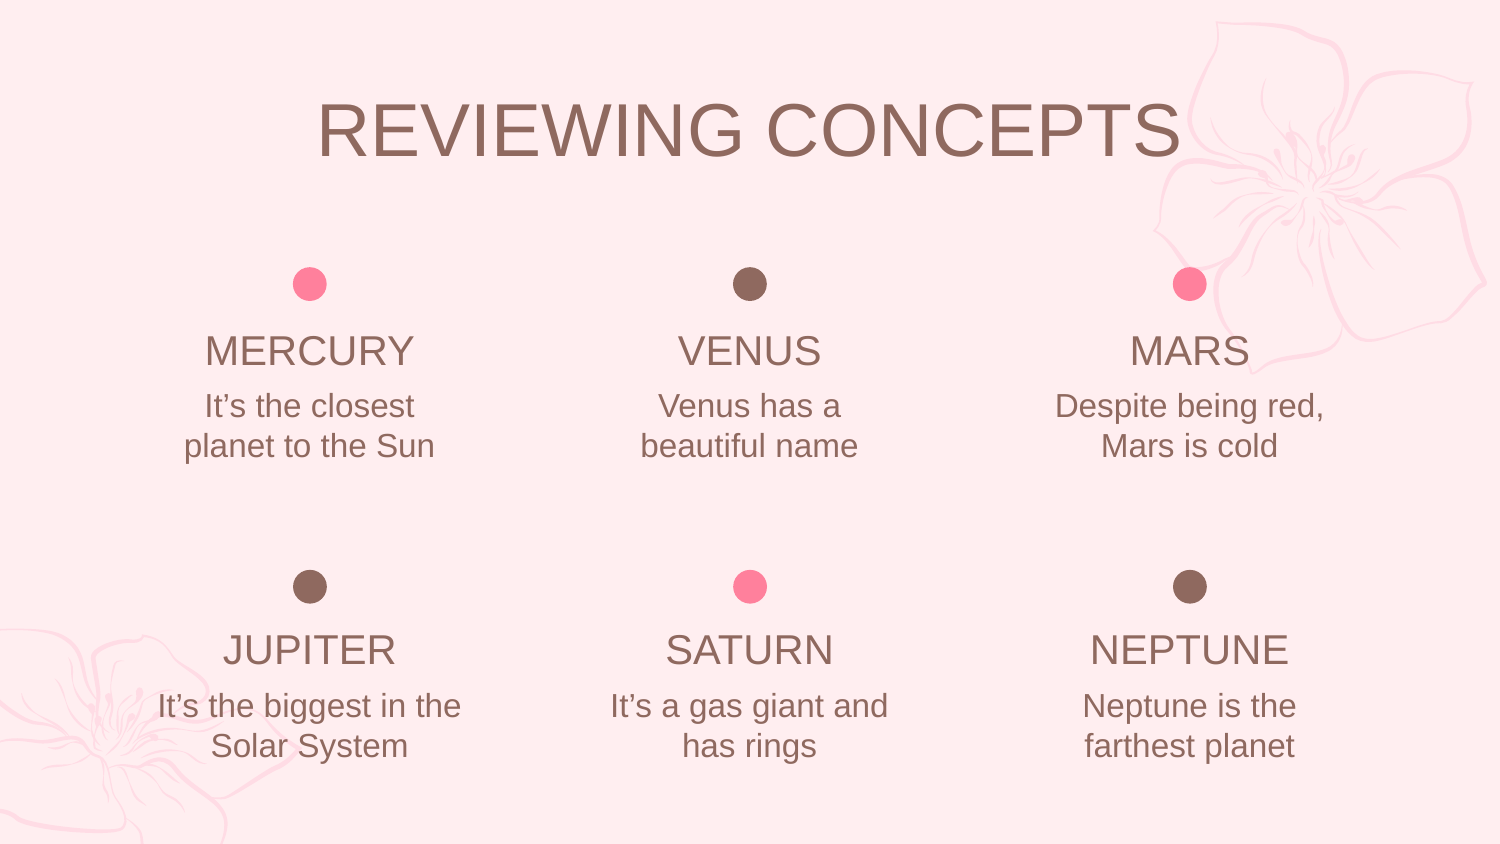

# REVIEWING CONCEPTS

MERCURY
VENUS
MARS
It’s the closest planet to the Sun
Venus has a beautiful name
Despite being red, Mars is cold

JUPITER
SATURN
NEPTUNE
It’s the biggest in the Solar System
It’s a gas giant and has rings
Neptune is the farthest planet